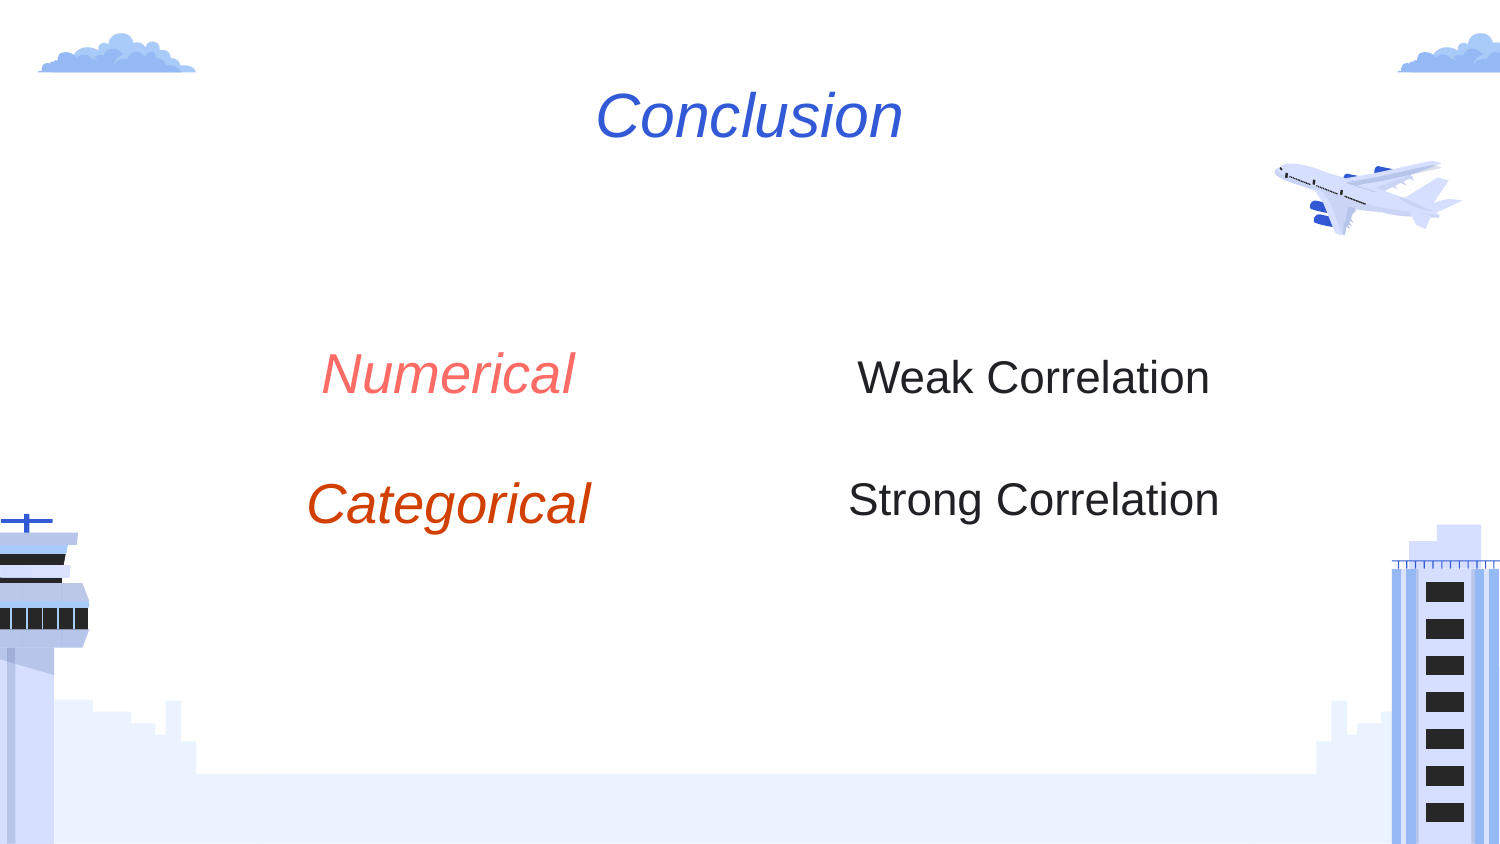

# Conclusion

Numerical
Weak Correlation
Categorical
Strong Correlation